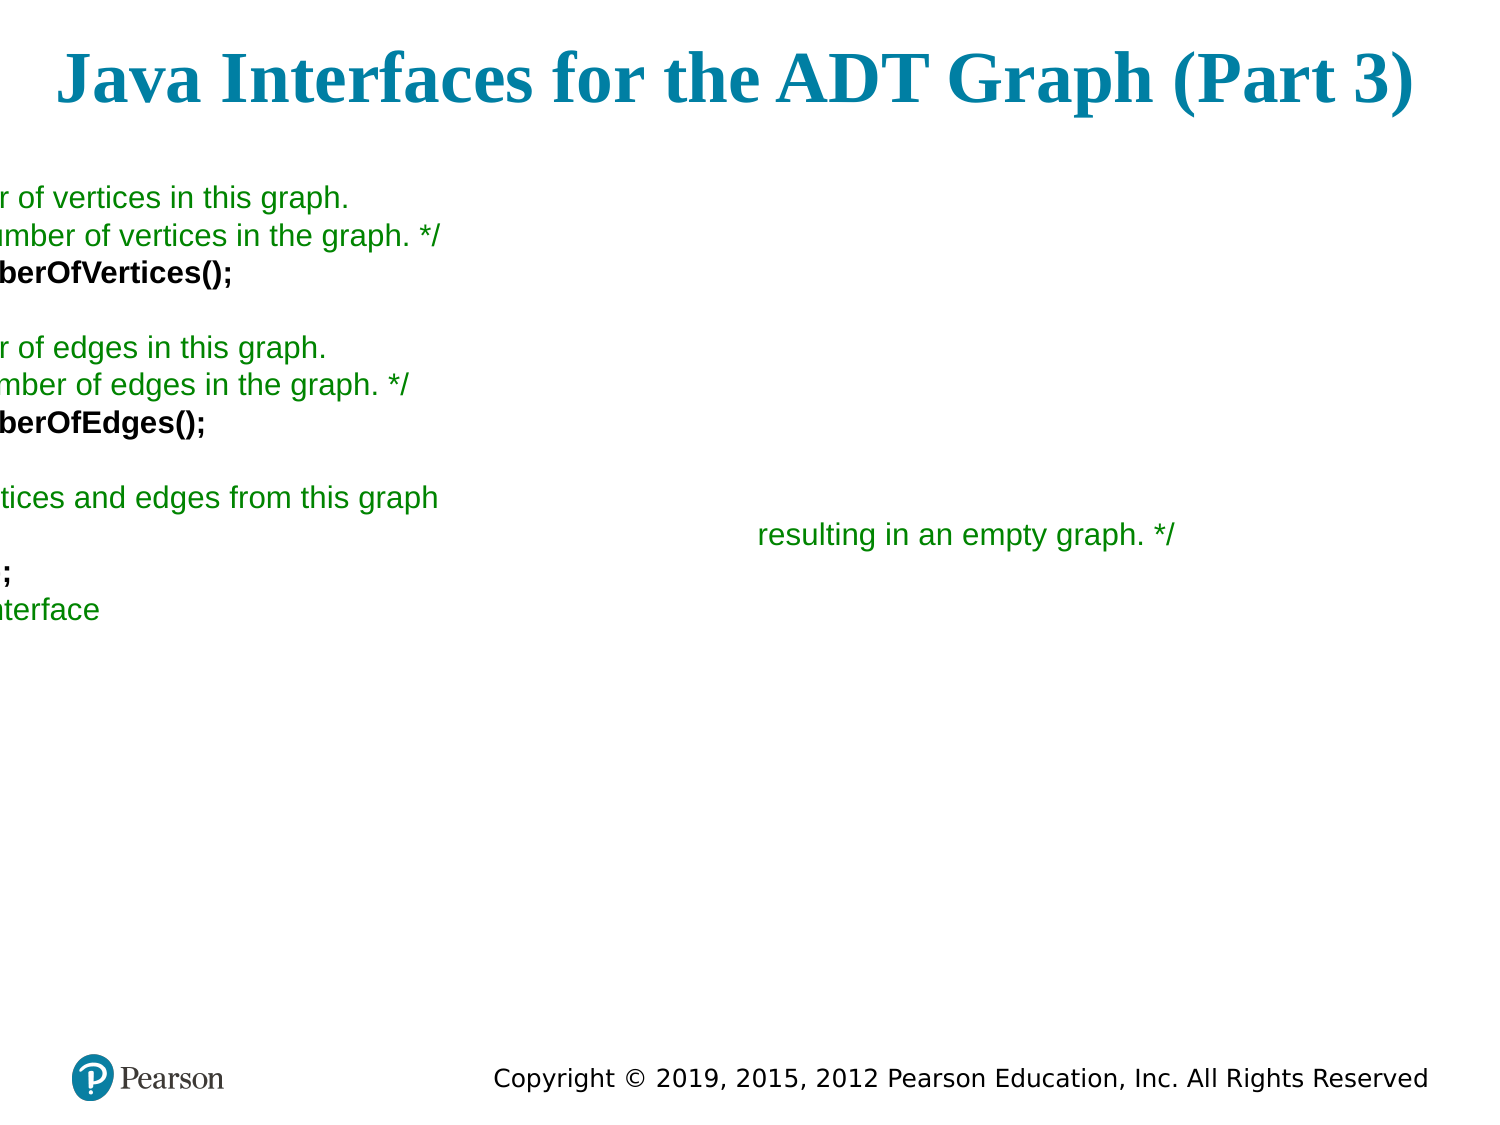

# Java Interfaces for the ADT Graph (Part 3)

   /** Gets the number of vertices in this graph.
       @return  The number of vertices in the graph. */
   public int getNumberOfVertices();

   /** Gets the number of edges in this graph.
      @return  The number of edges in the graph. */
   public int getNumberOfEdges();

   /** Removes all vertices and edges from this graph
							resulting in an empty graph. */
   public void clear();
} // end BasicGraphInterface